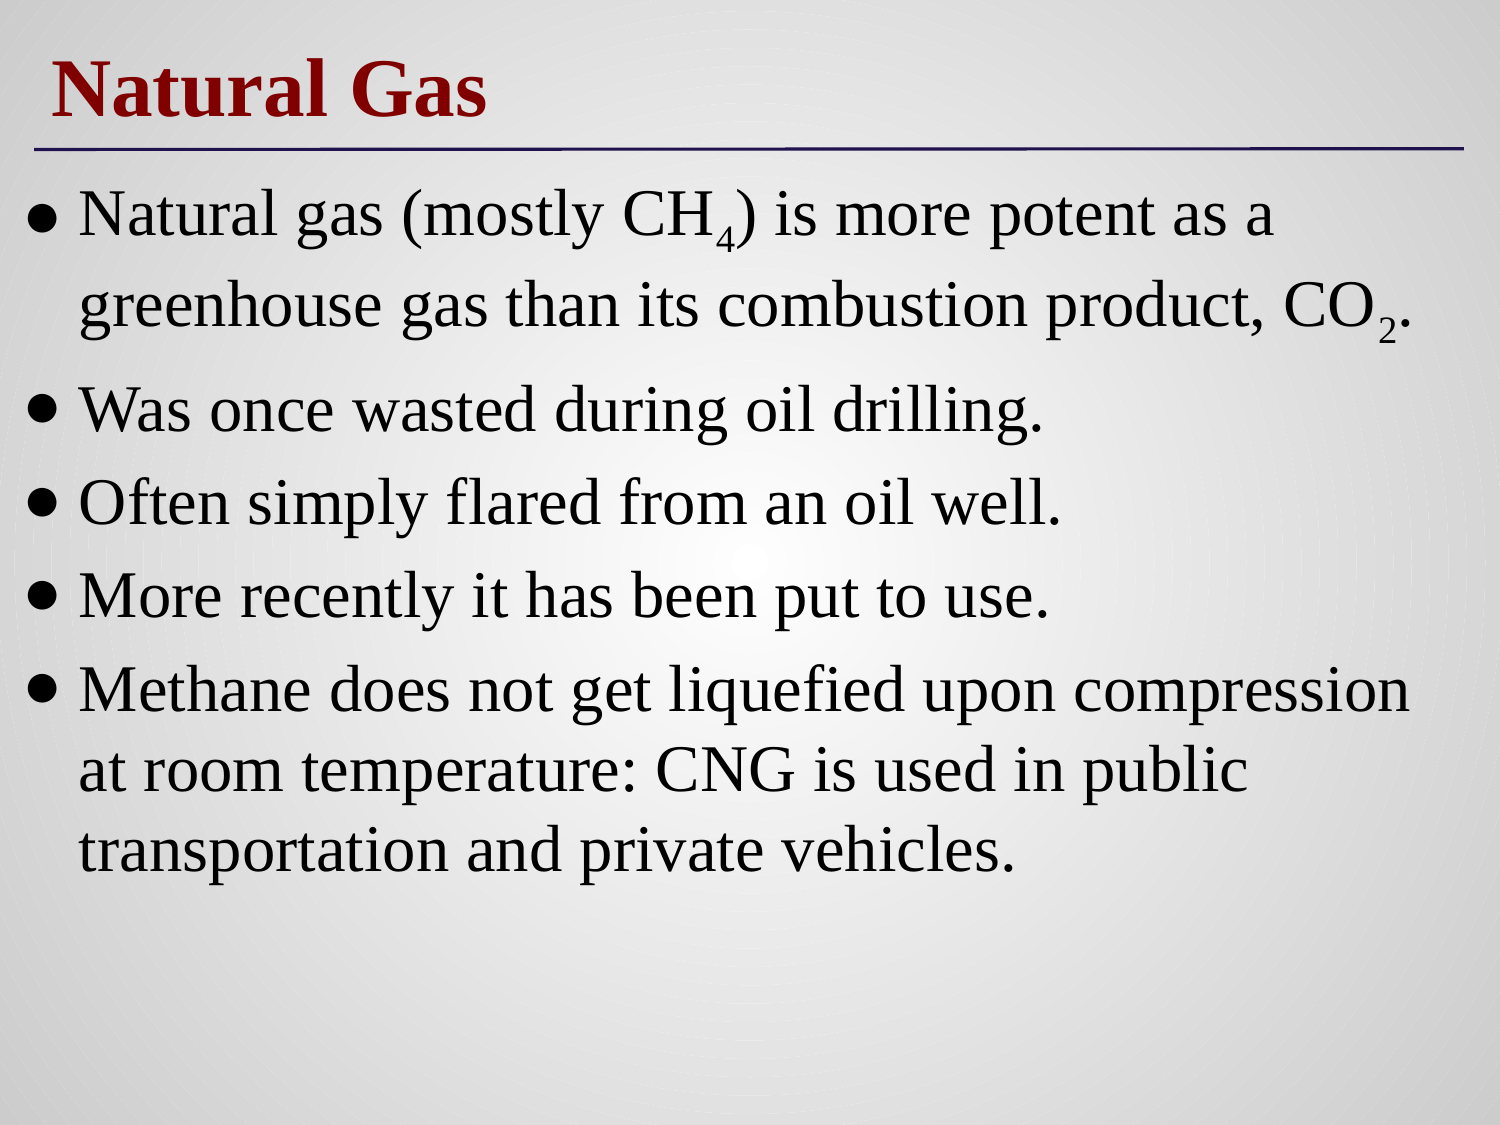

# Natural Gas
Natural gas (mostly CH4) is more potent as a greenhouse gas than its combustion product, CO2.
Was once wasted during oil drilling.
Often simply flared from an oil well.
More recently it has been put to use.
Methane does not get liquefied upon compression at room temperature: CNG is used in public transportation and private vehicles.